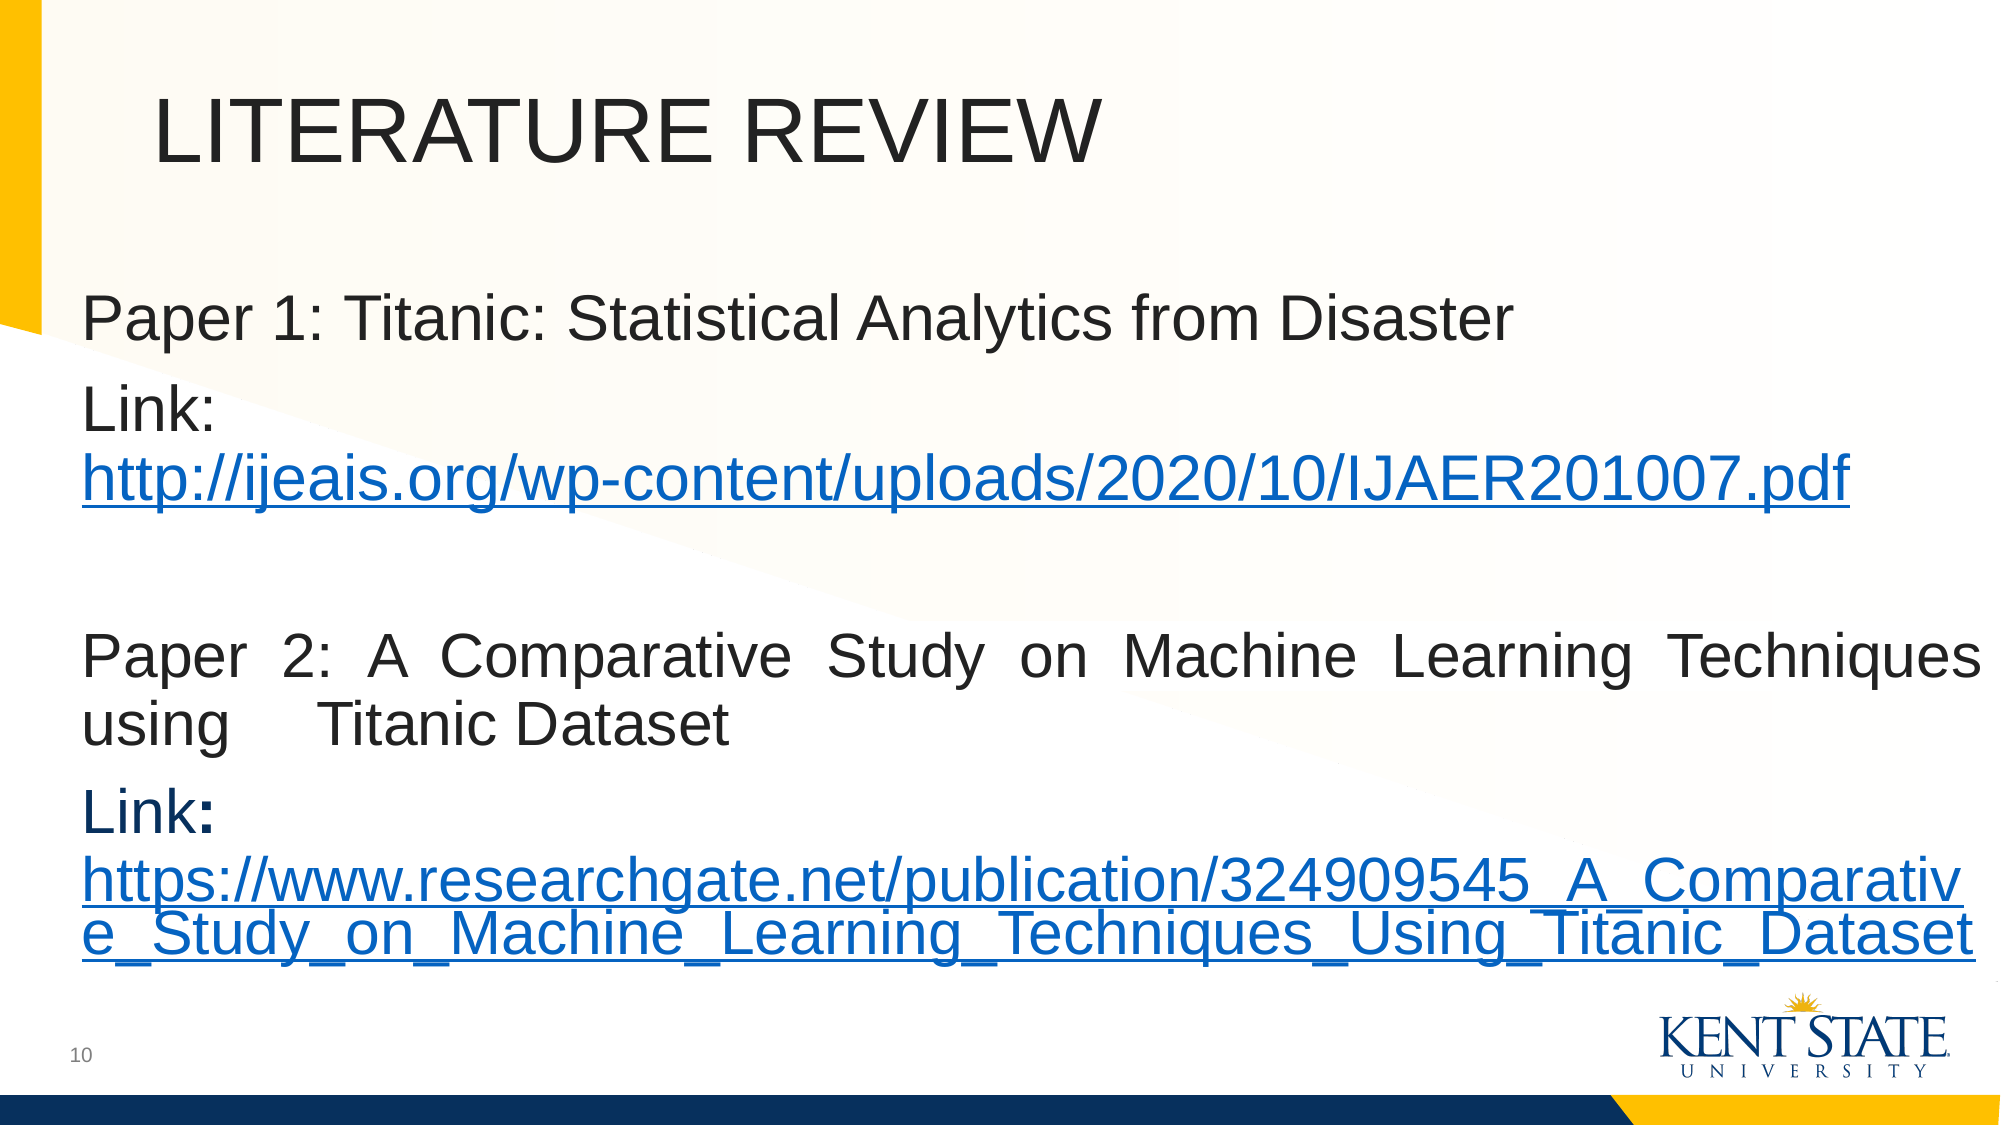

# LITERATURE REVIEW

Paper 1: Titanic: Statistical Analytics from Disaster
Link:http://ijeais.org/wp-content/uploads/2020/10/IJAER201007.pdf

Paper 2: A Comparative Study on Machine Learning Techniques using     Titanic Dataset
Link:https://www.researchgate.net/publication/324909545_A_Comparative_Study_on_Machine_Learning_Techniques_Using_Titanic_Dataset